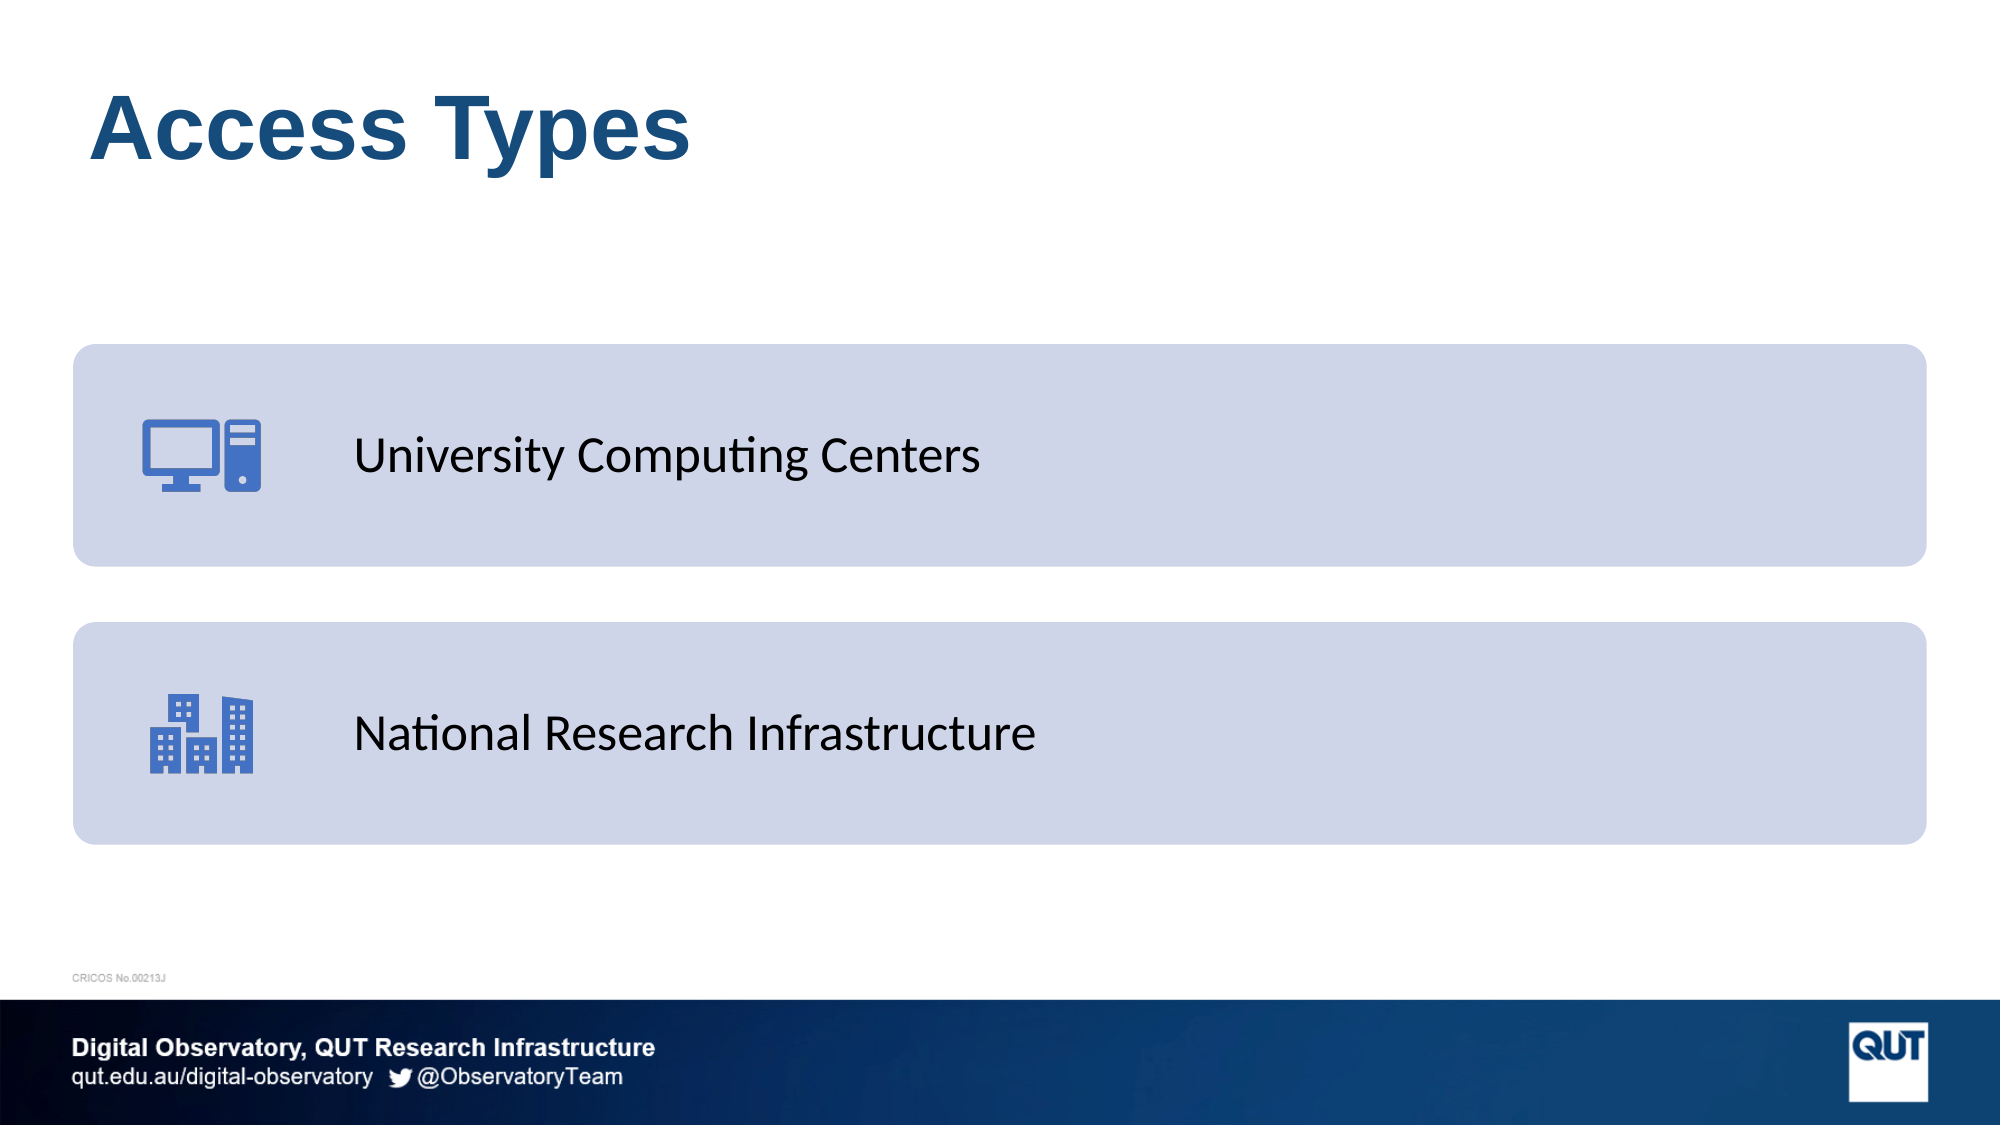

# Access Types
University Computing Centers
National Research Infrastructure